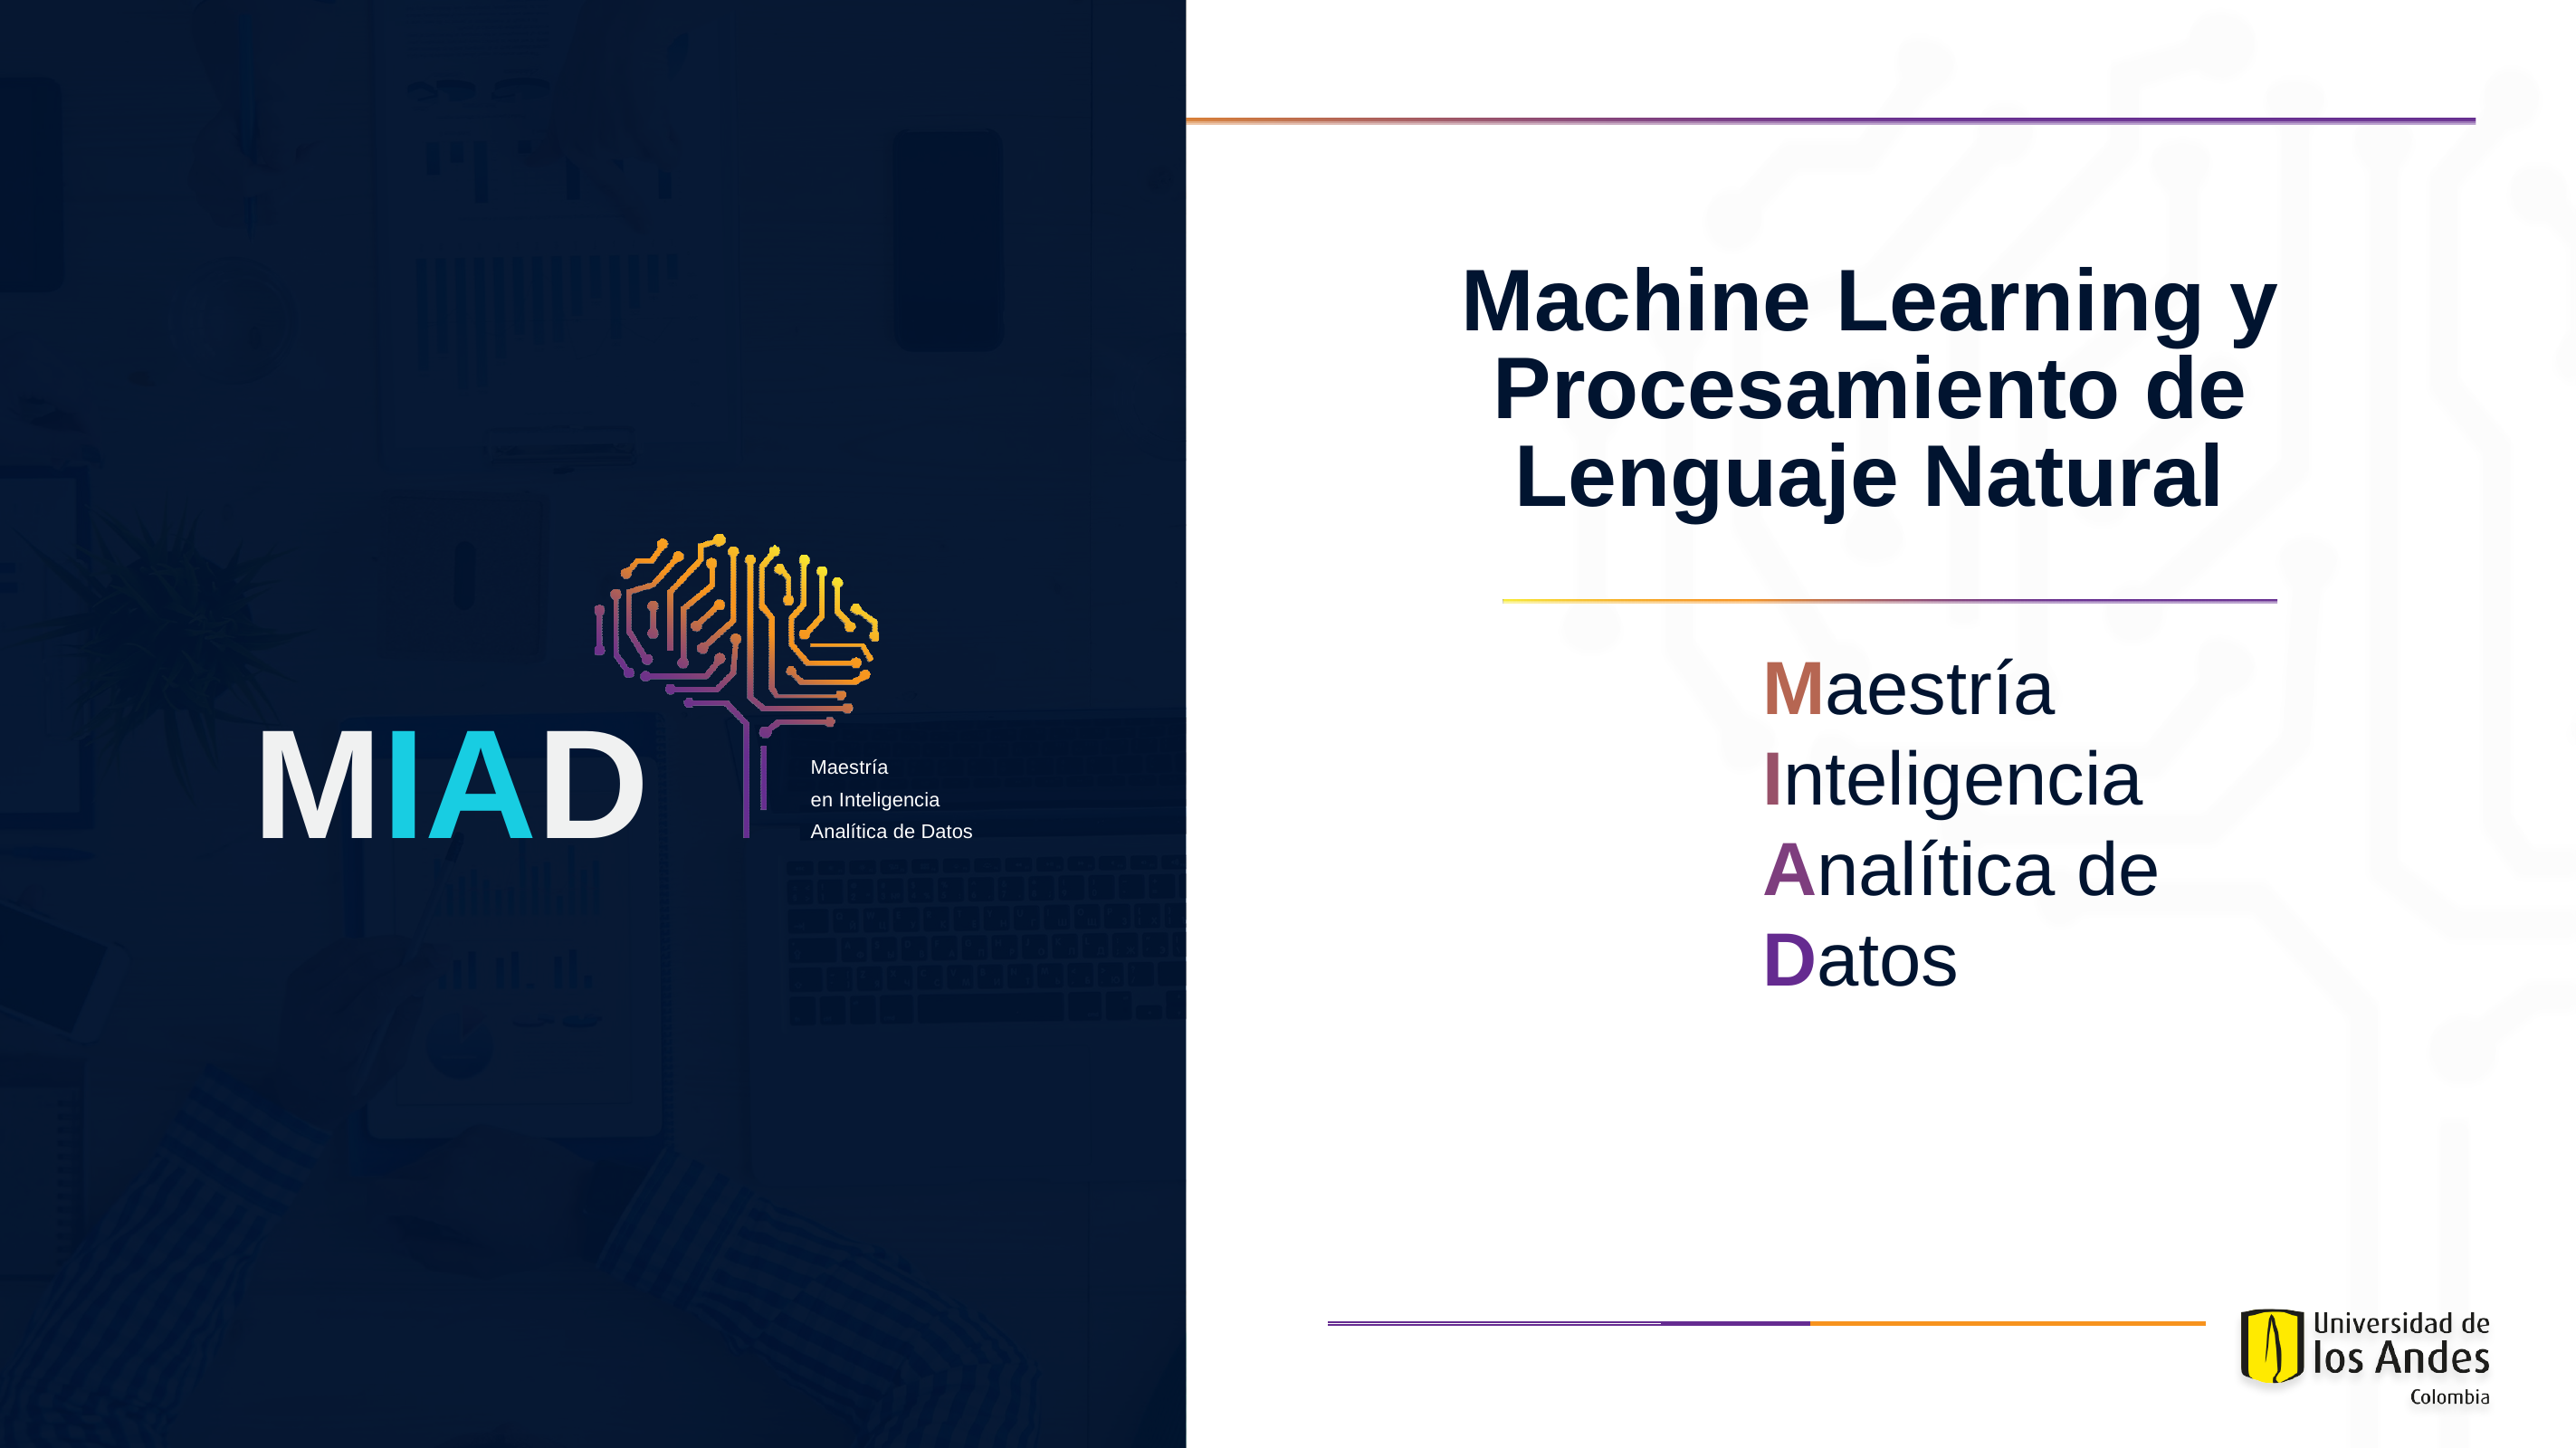

# Machine Learning y Procesamiento de Lenguaje Natural
Maestría
Inteligencia
Analítica de
D​atos